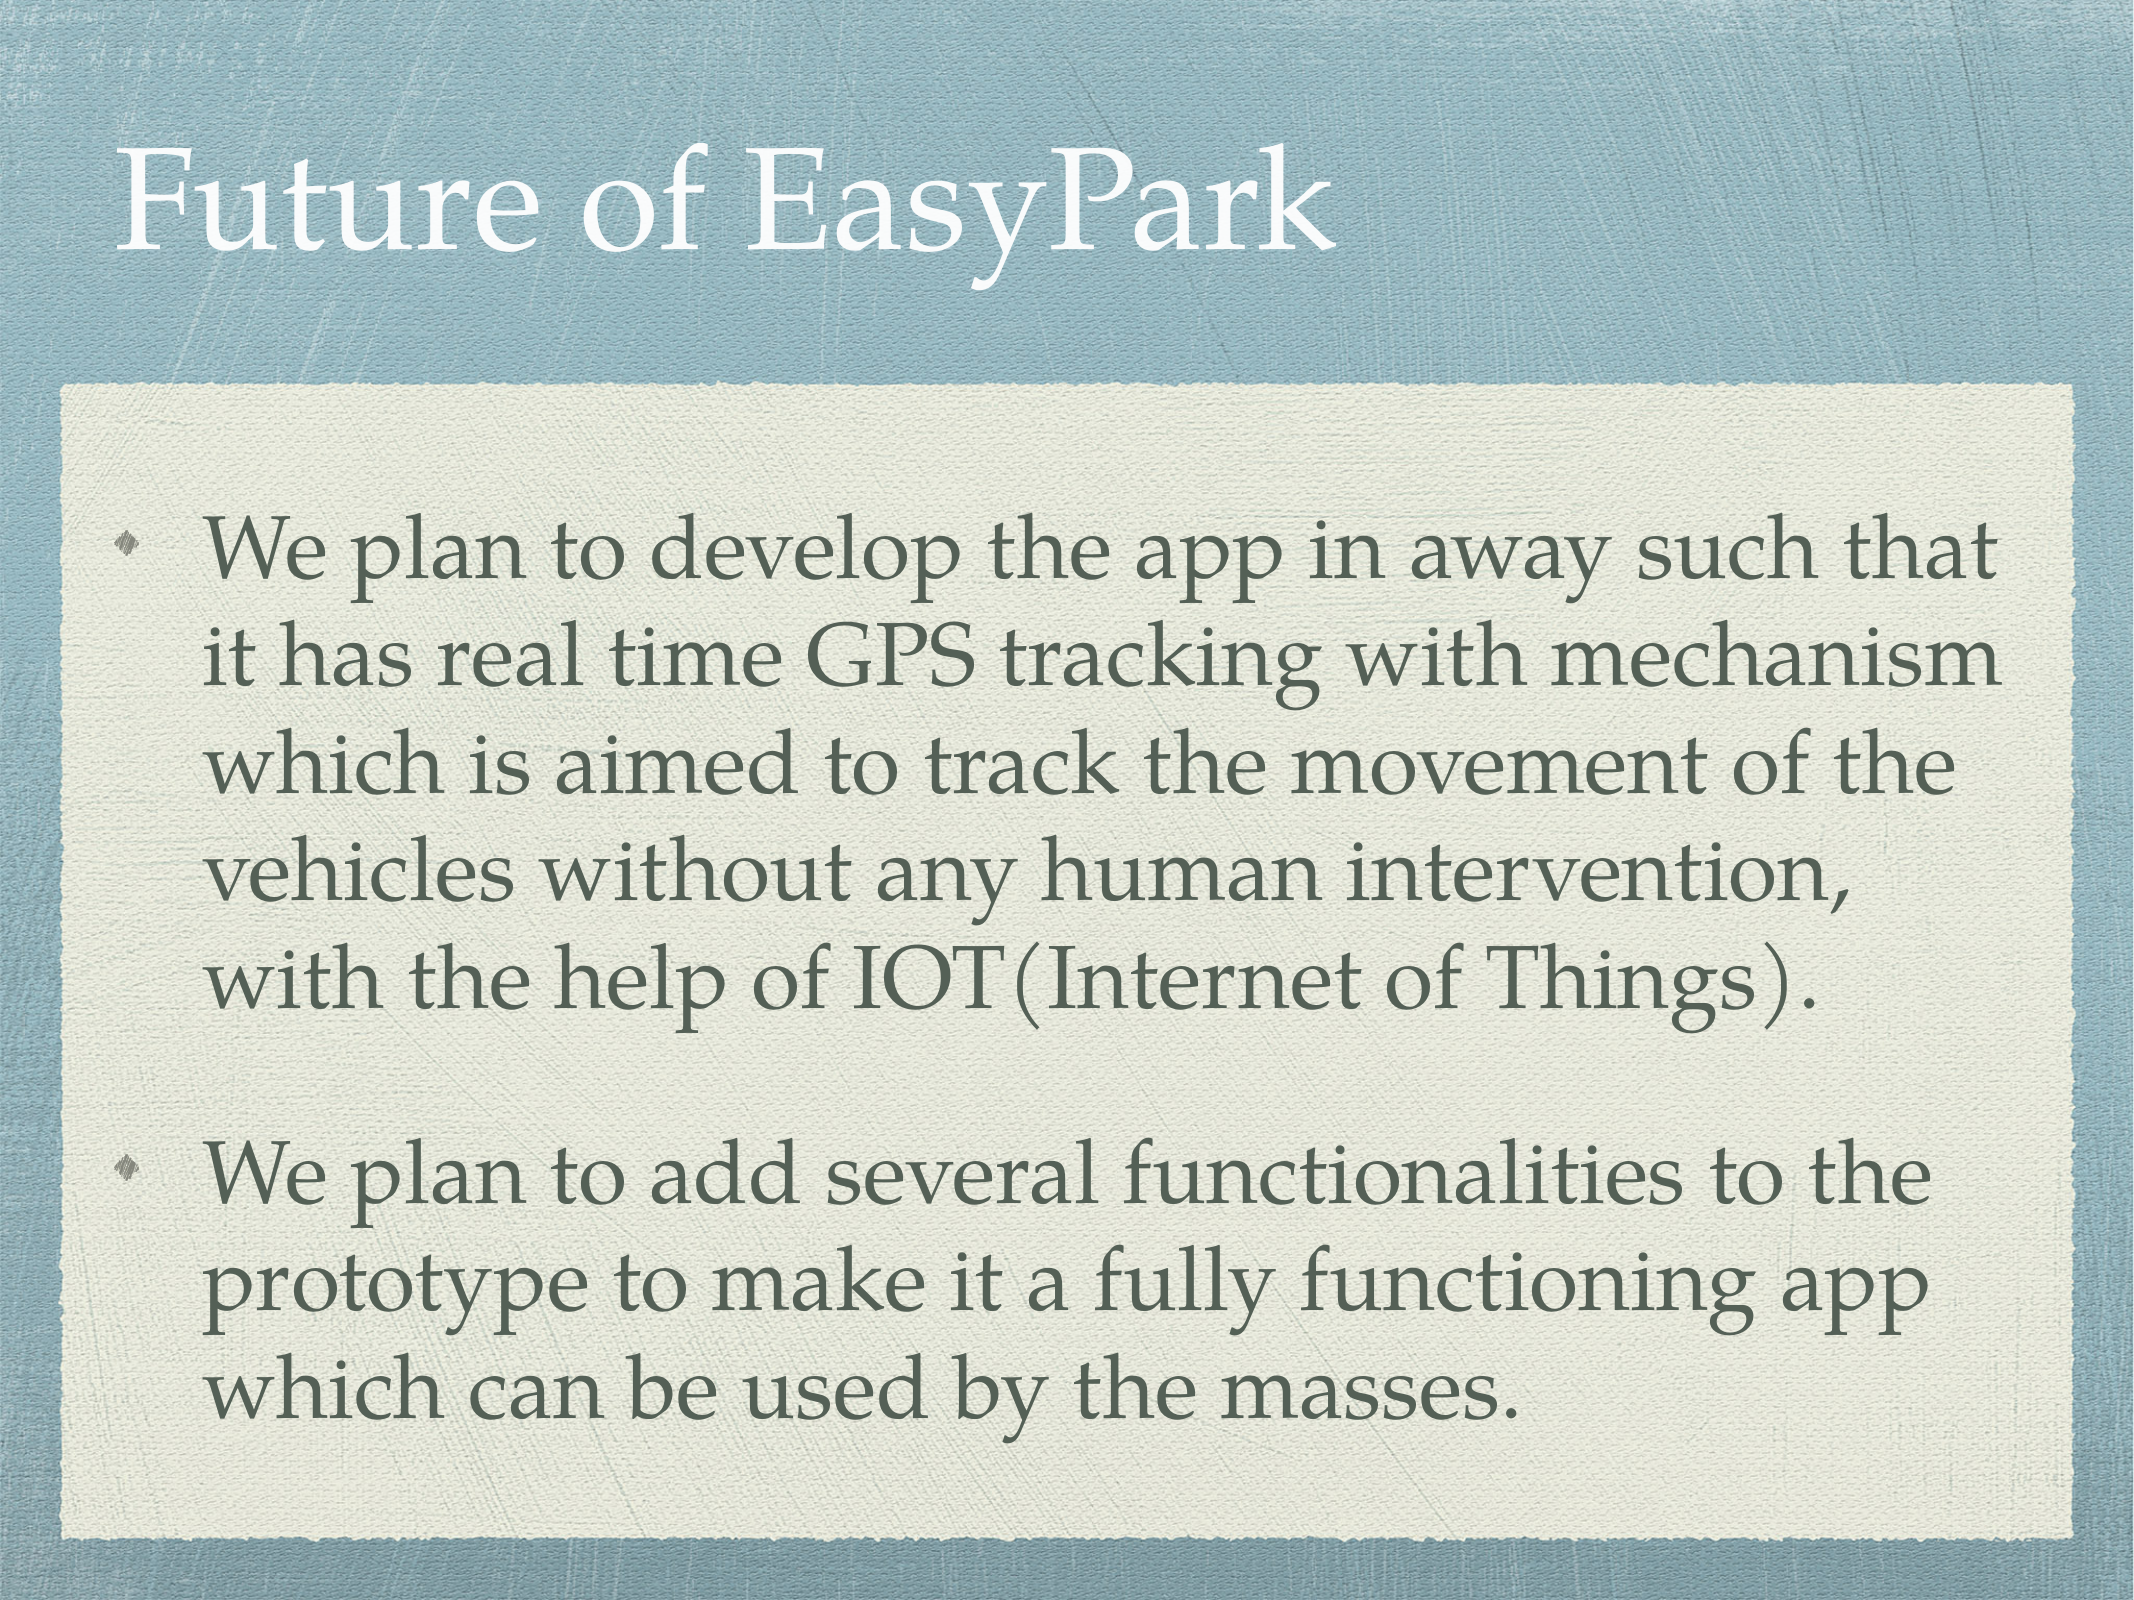

# Future of EasyPark
We plan to develop the app in away such that it has real time GPS tracking with mechanism which is aimed to track the movement of the vehicles without any human intervention, with the help of IOT(Internet of Things).
We plan to add several functionalities to the prototype to make it a fully functioning app which can be used by the masses.